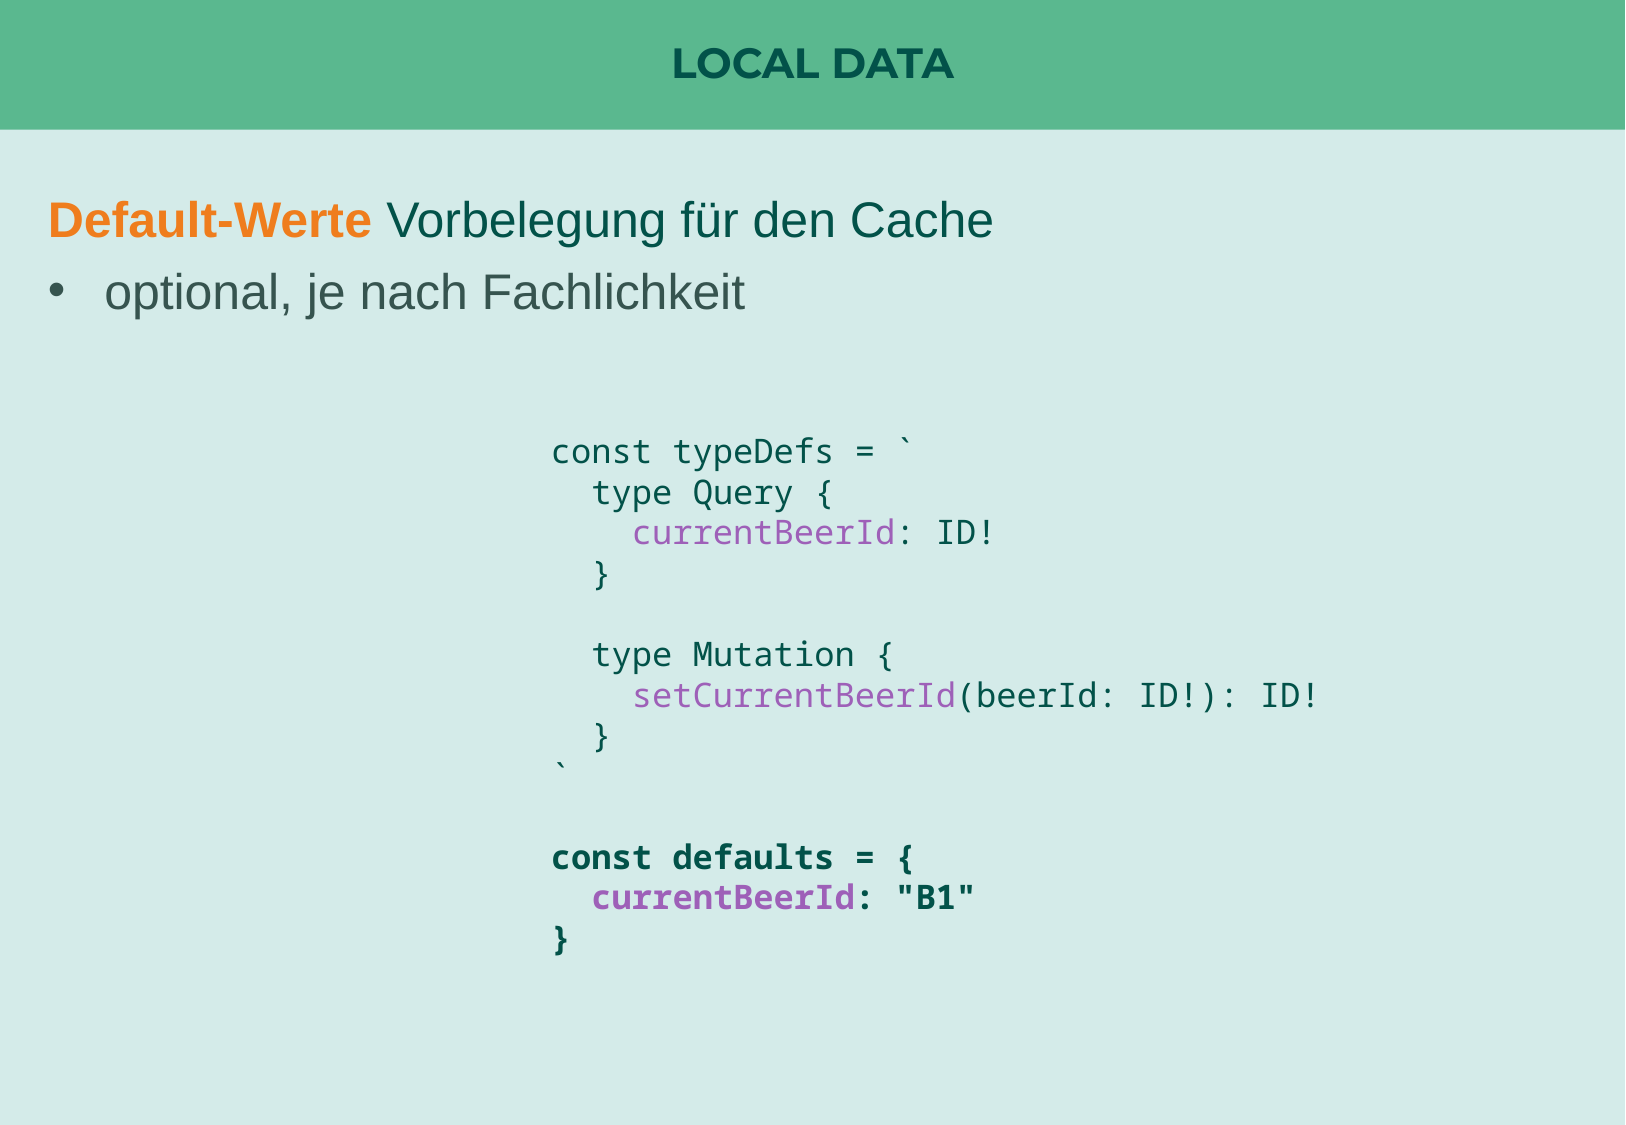

# Local Data
Default-Werte Vorbelegung für den Cache
optional, je nach Fachlichkeit
const typeDefs = `
  type Query {
    currentBeerId: ID!
  }

  type Mutation {
    setCurrentBeerId(beerId: ID!): ID!
  }
`

const defaults = {
  currentBeerId: "B1"
}